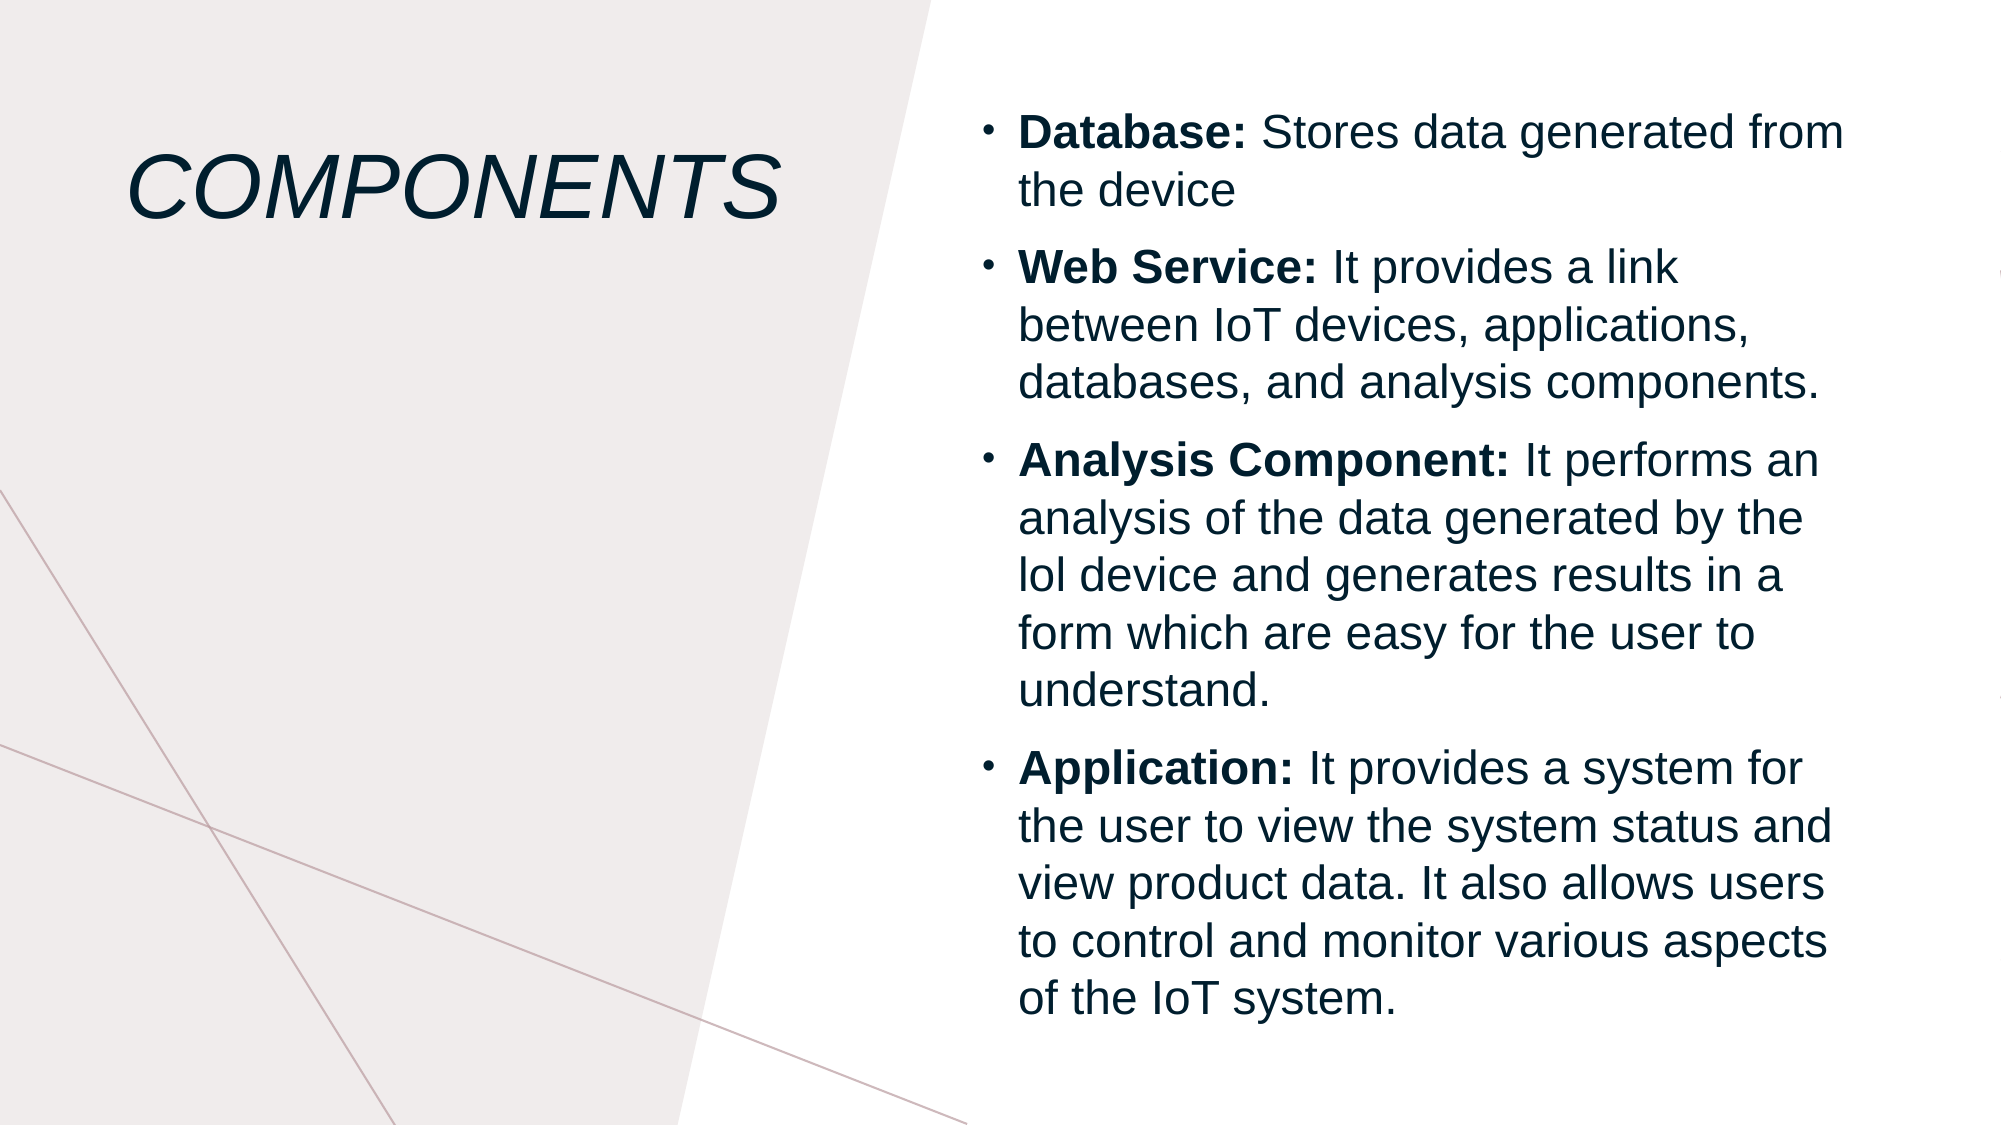

Database: Stores data generated from the device
Web Service: It provides a link between IoT devices, applications, databases, and analysis components.
Analysis Component: It performs an analysis of the data generated by the lol device and generates results in a form which are easy for the user to understand.
Application: It provides a system for the user to view the system status and view product data. It also allows users to control and monitor various aspects of the IoT system.
# Components